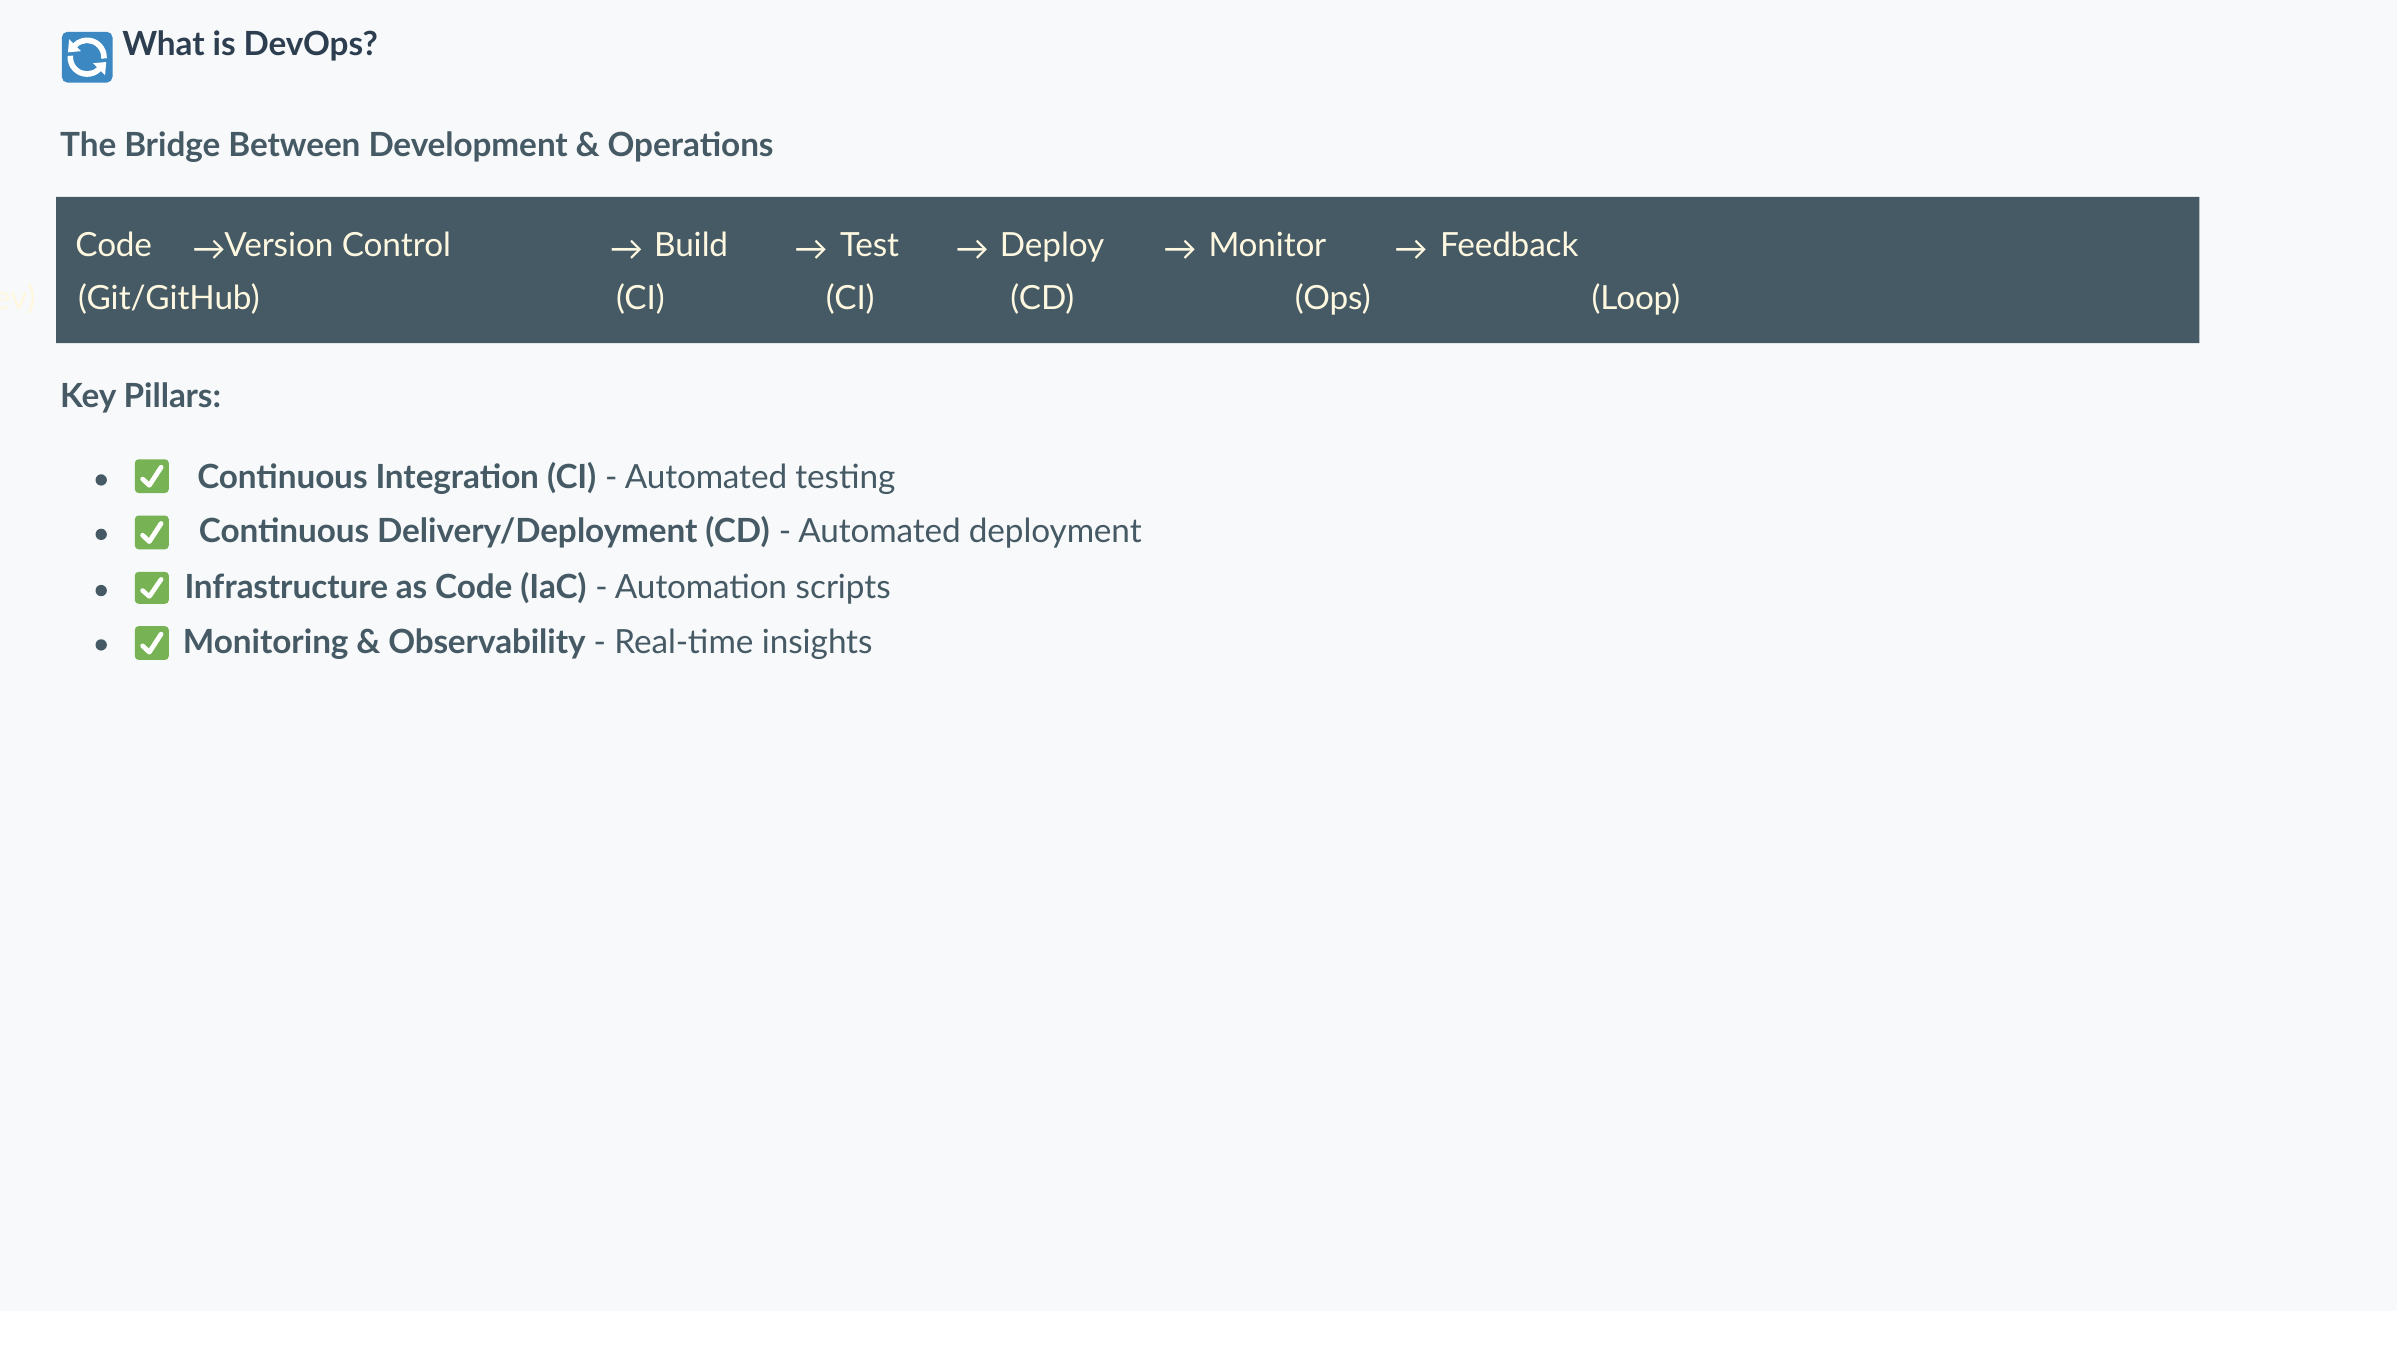

What is DevOps?

The Bridge Between Development & Operations

Code
 Version Control
   Build
   Test
   Deploy
   Monitor
   Feedback
→
→
→
→
→
→
(Dev)     (Git/GitHub)                                          (CI)                   (CI)                (CD)                          (Ops)                          (Loop)
Key Pillars:
 Continuous Integration (CI) - Automated testing

 Continuous Delivery/Deployment (CD) - Automated deployment

 Infrastructure as Code (IaC) - Automation scripts

 Monitoring & Observability - Real-time insights